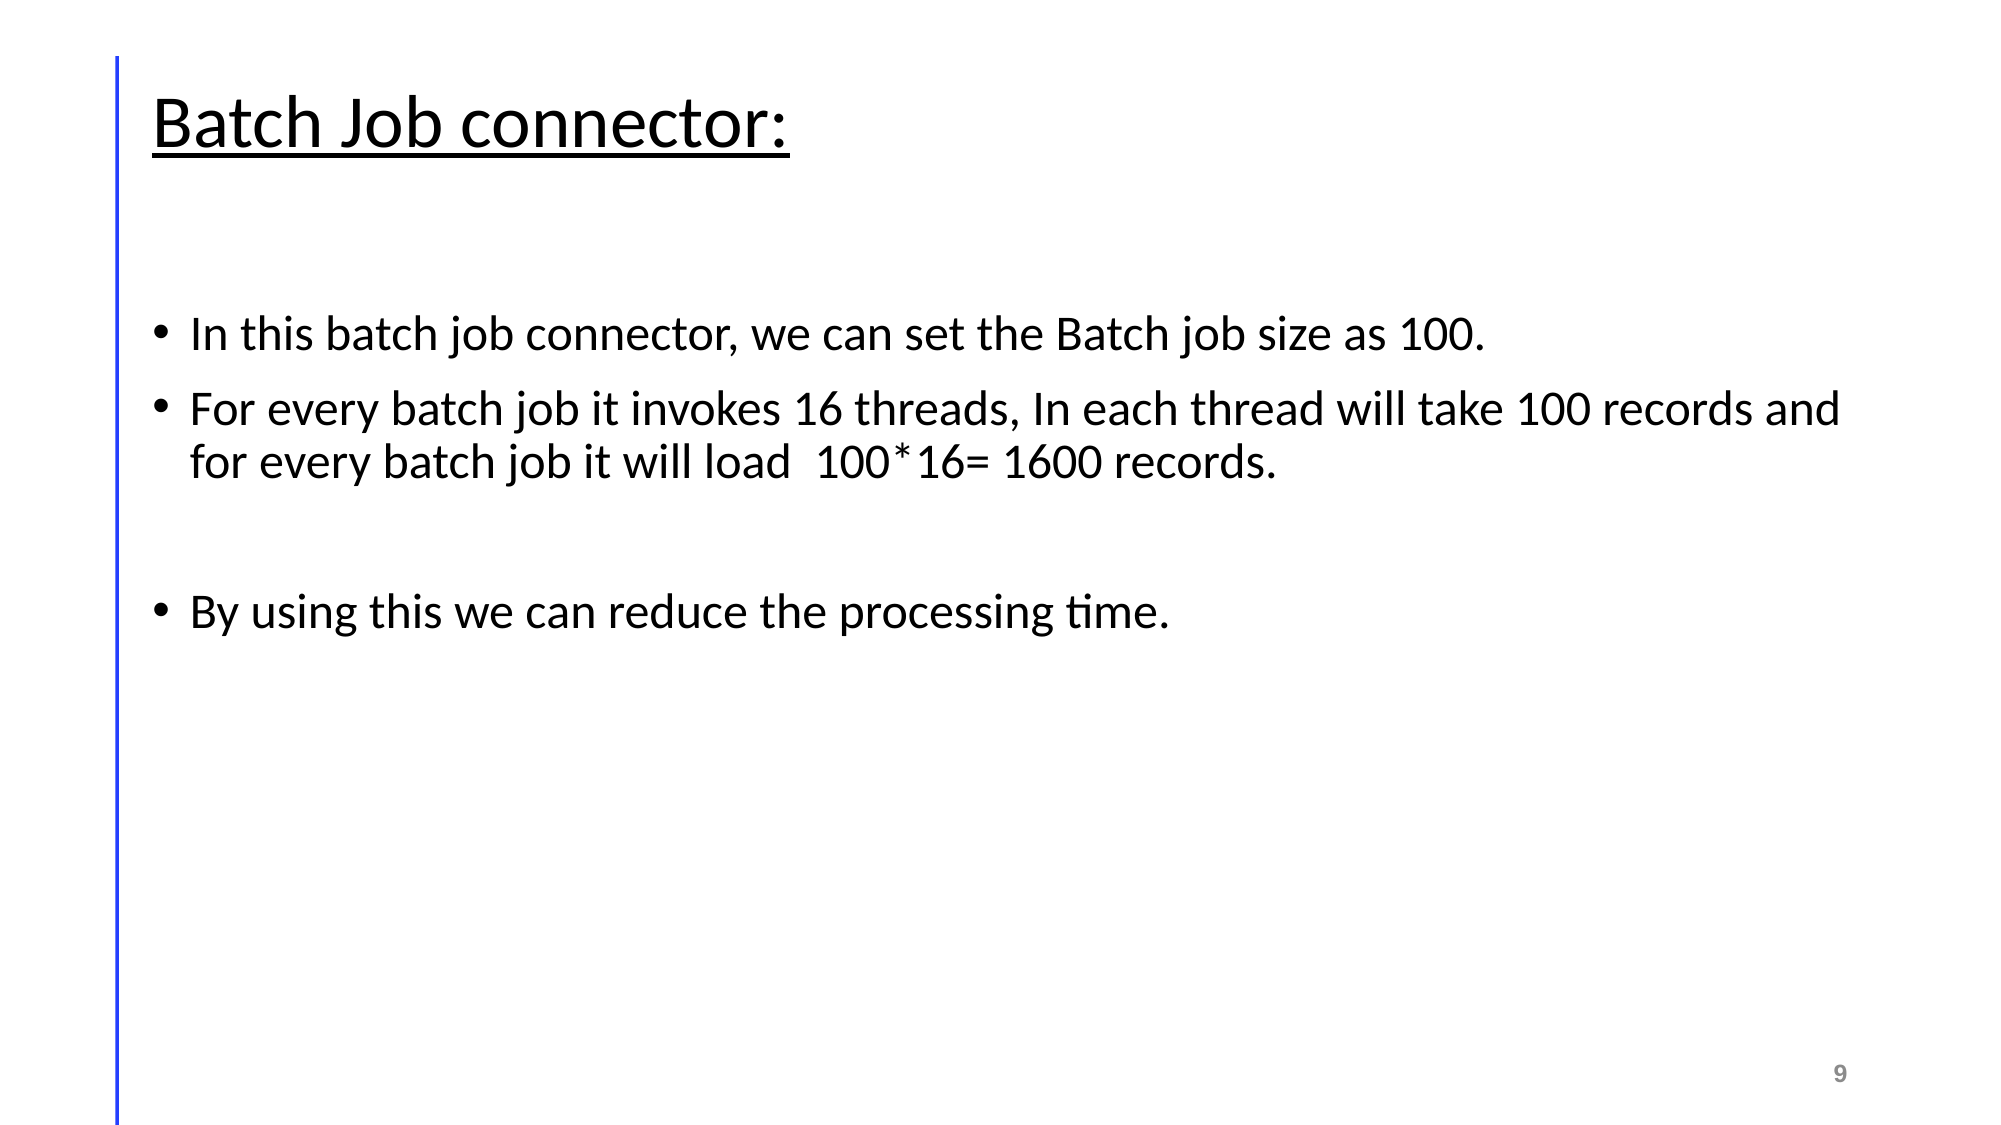

# Batch Job connector:
In this batch job connector, we can set the Batch job size as 100.
For every batch job it invokes 16 threads, In each thread will take 100 records and for every batch job it will load  100*16= 1600 records.

By using this we can reduce the processing time.
9